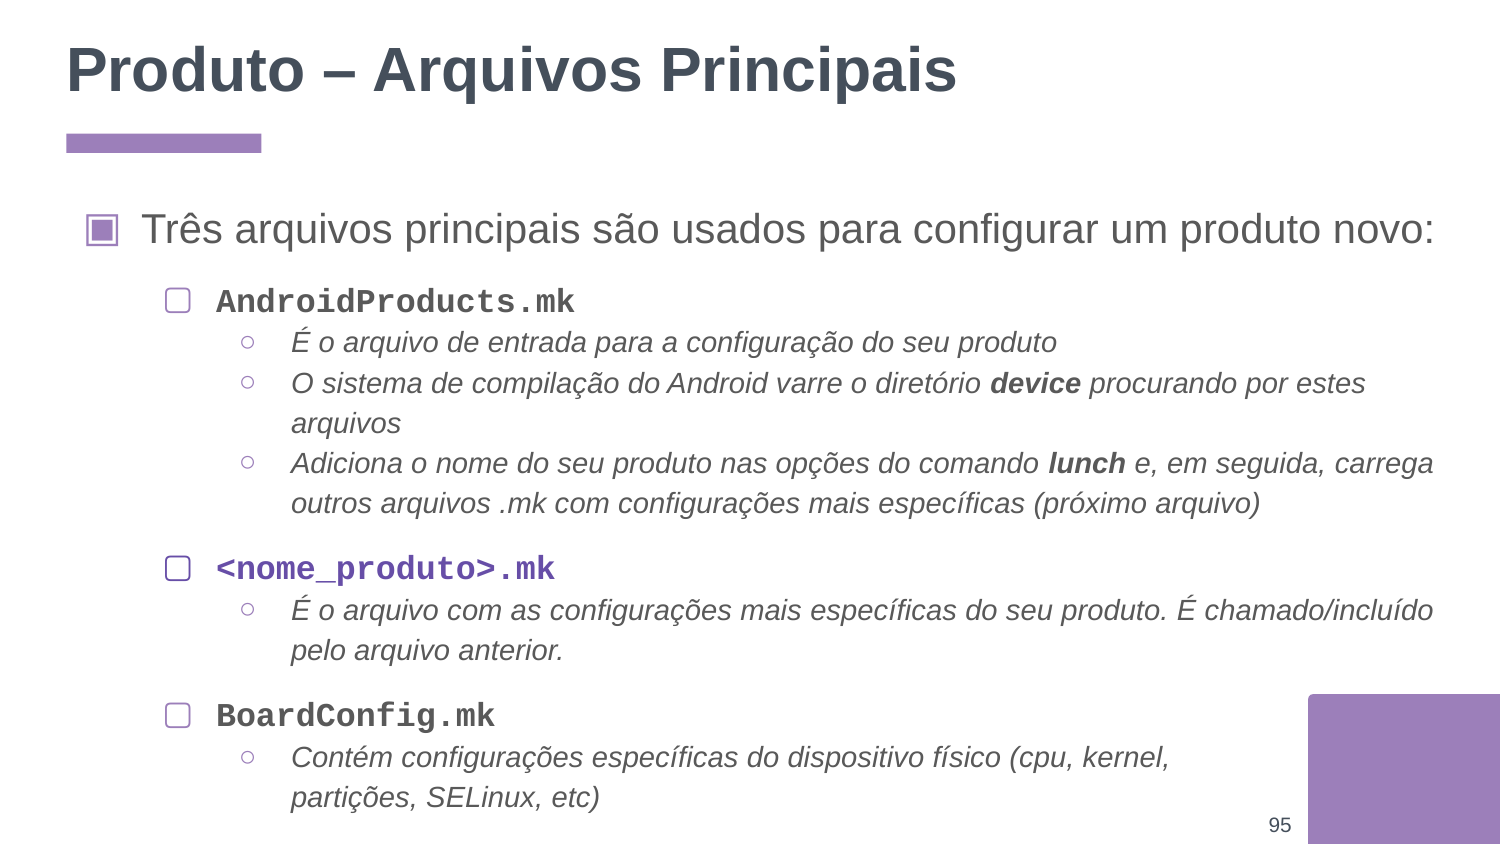

# Produto – Arquivos Principais
Três arquivos principais são usados para configurar um produto novo:
AndroidProducts.mk
É o arquivo de entrada para a configuração do seu produto
O sistema de compilação do Android varre o diretório device procurando por estes arquivos
Adiciona o nome do seu produto nas opções do comando lunch e, em seguida, carrega outros arquivos .mk com configurações mais específicas (próximo arquivo)
<nome_produto>.mk
É o arquivo com as configurações mais específicas do seu produto. É chamado/incluído pelo arquivo anterior.
BoardConfig.mk
Contém configurações específicas do dispositivo físico (cpu, kernel,
partições, SELinux, etc)
95